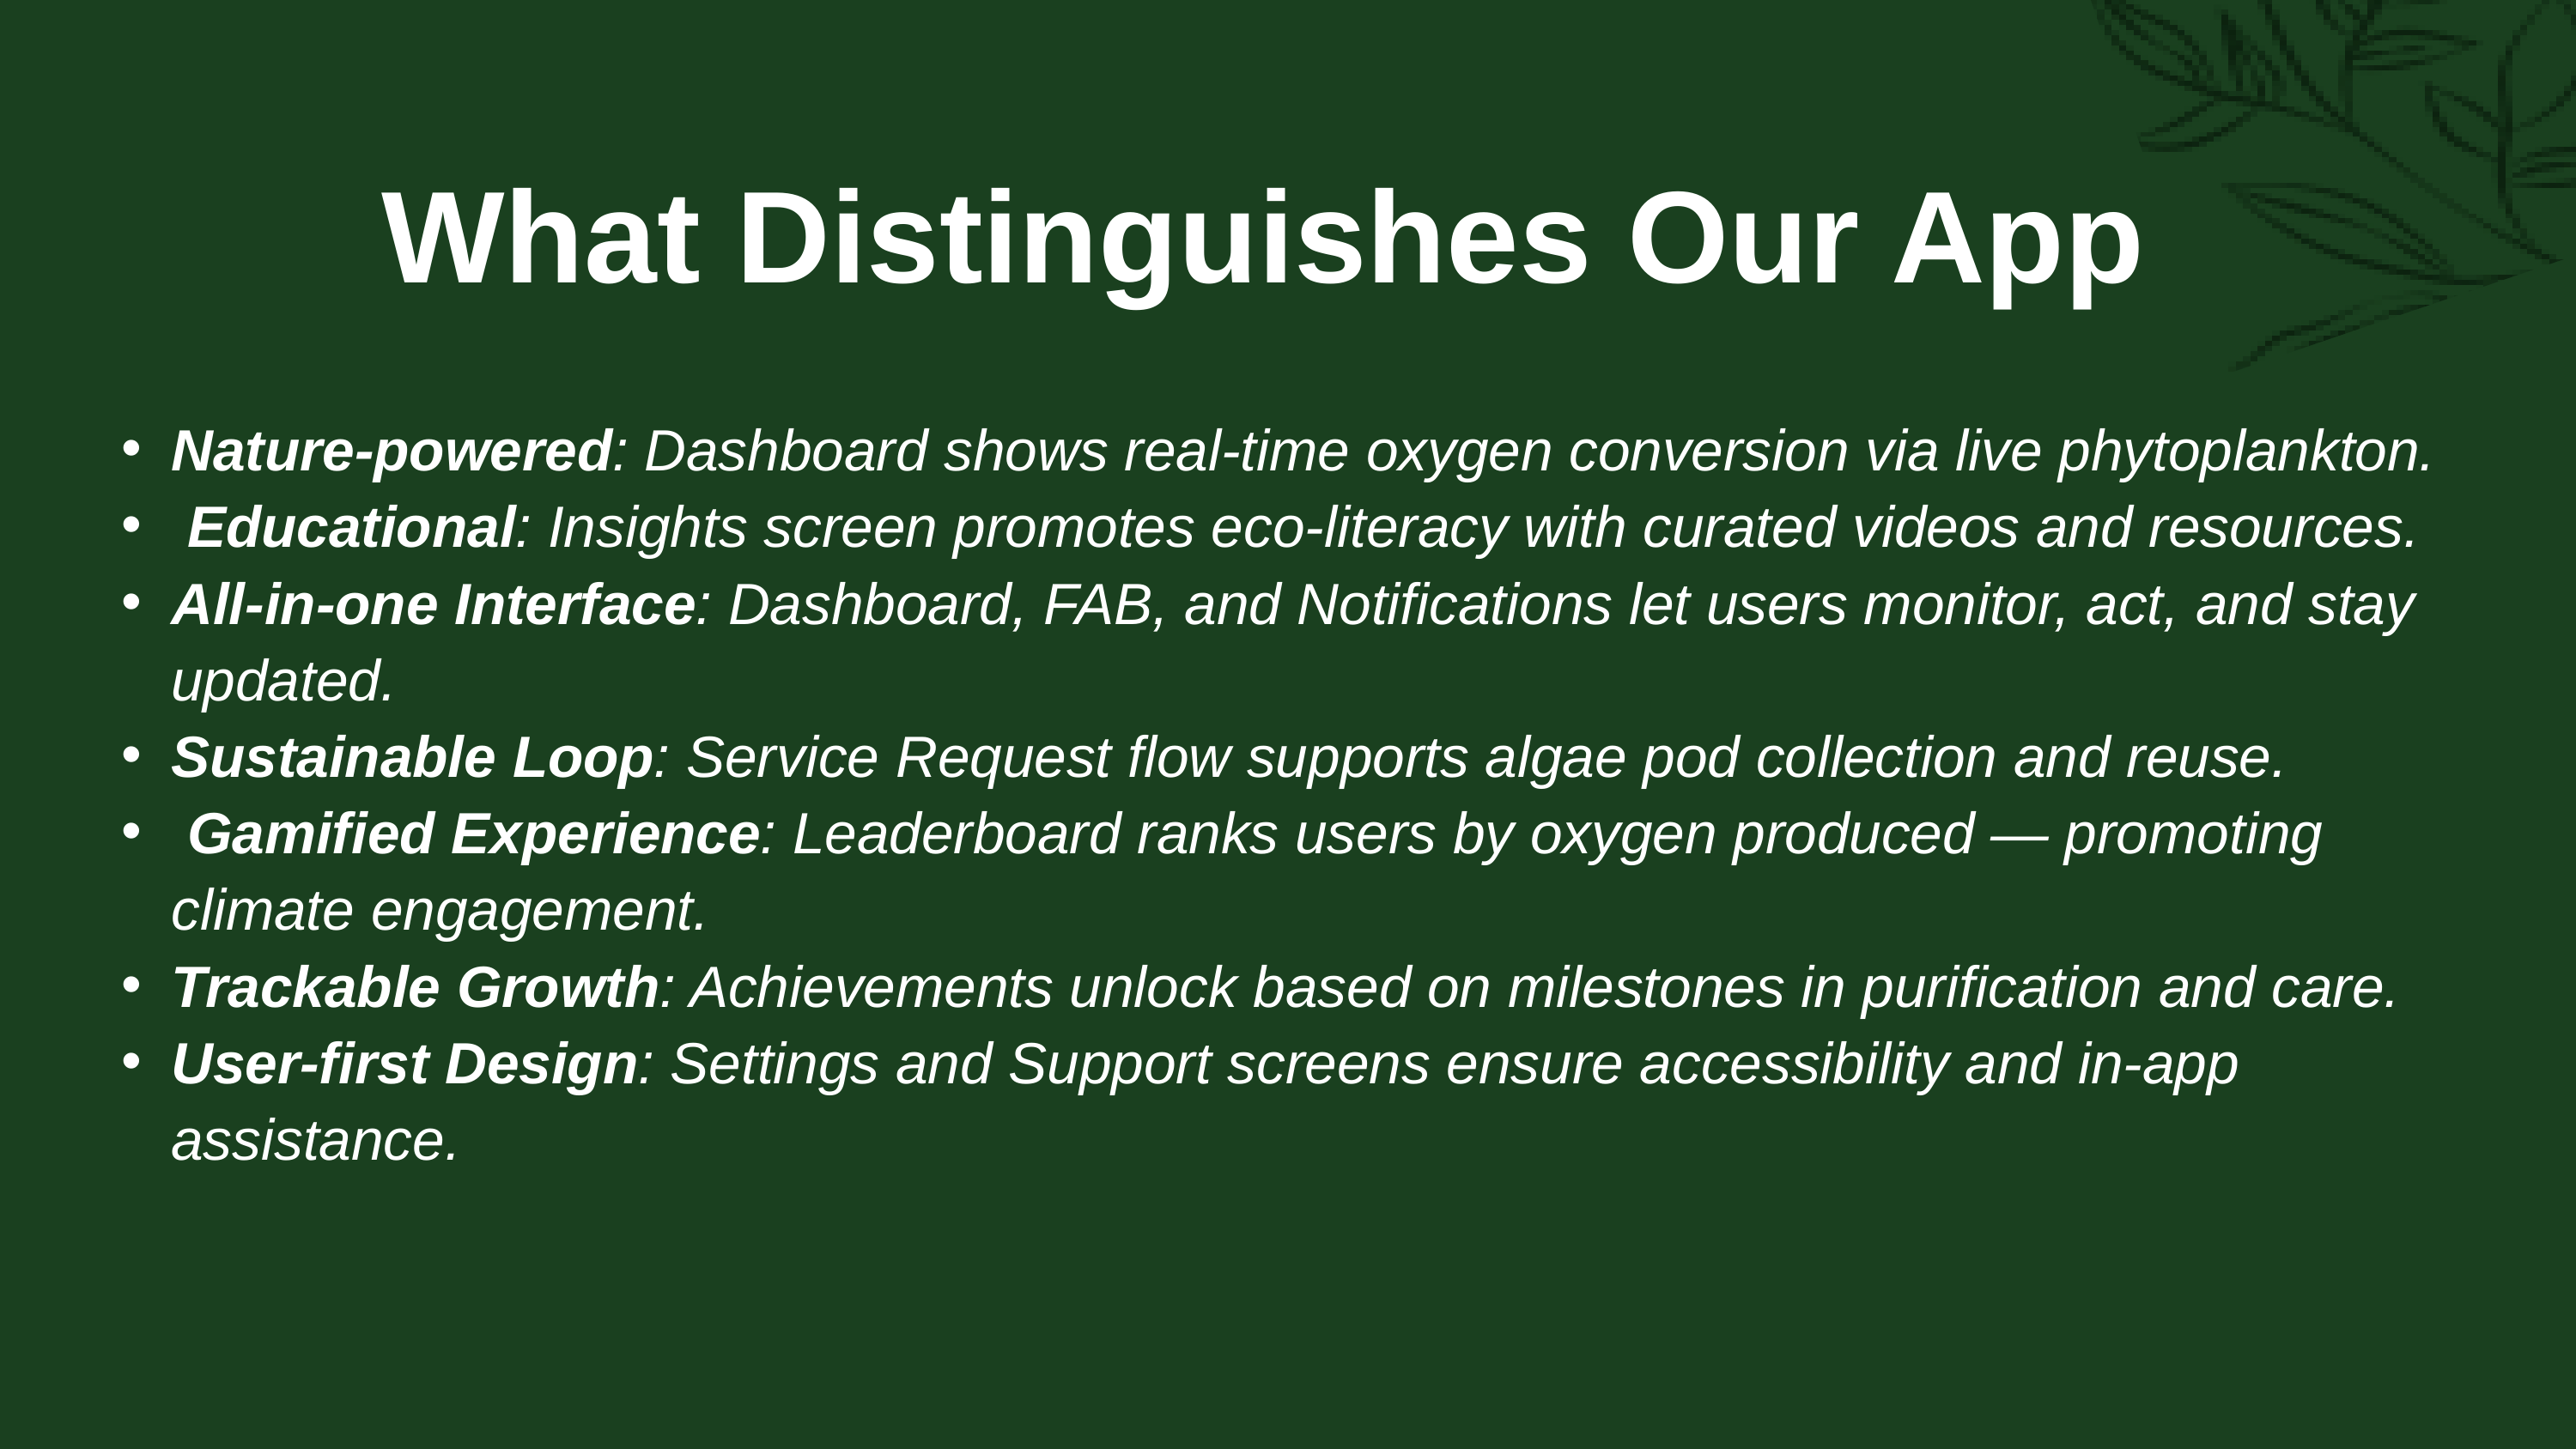

What Distinguishes Our App
Nature-powered: Dashboard shows real-time oxygen conversion via live phytoplankton.
 Educational: Insights screen promotes eco-literacy with curated videos and resources.
All-in-one Interface: Dashboard, FAB, and Notifications let users monitor, act, and stay updated.
Sustainable Loop: Service Request flow supports algae pod collection and reuse.
 Gamified Experience: Leaderboard ranks users by oxygen produced — promoting climate engagement.
Trackable Growth: Achievements unlock based on milestones in purification and care.
User-first Design: Settings and Support screens ensure accessibility and in-app assistance.